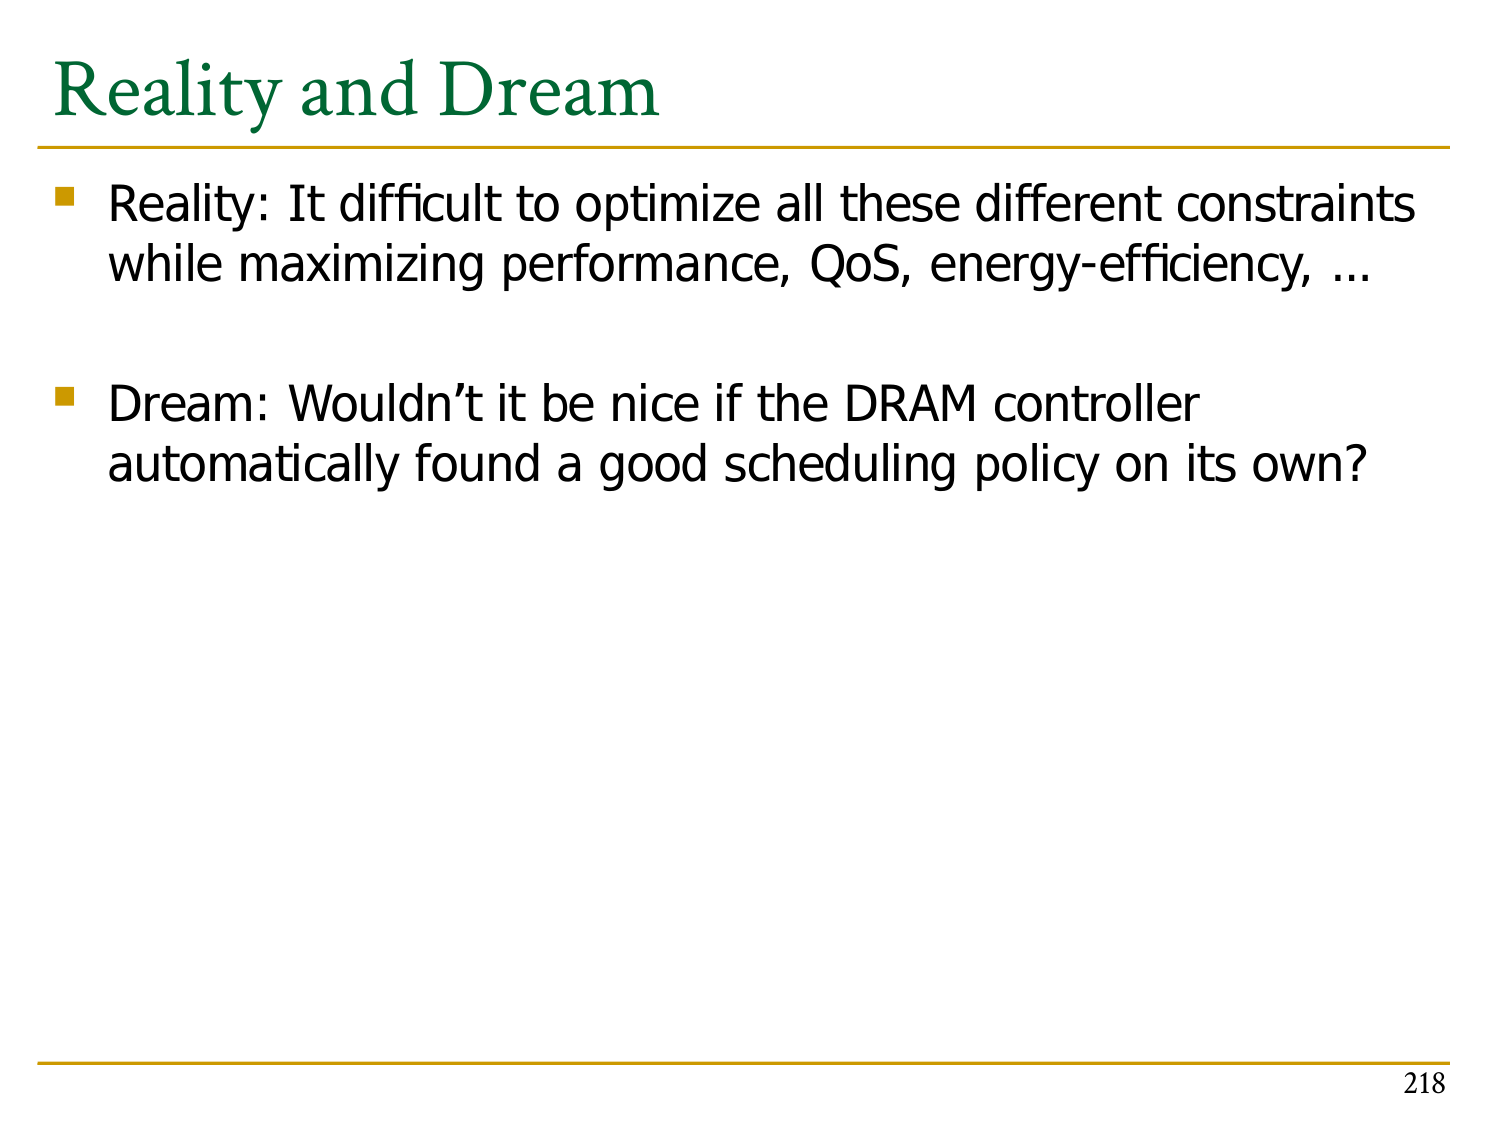

# Reality and Dream
Reality: It difficult to optimize all these different constraints while maximizing performance, QoS, energy-efficiency, …

Dream: Wouldn’t it be nice if the DRAM controller automatically found a good scheduling policy on its own?
218